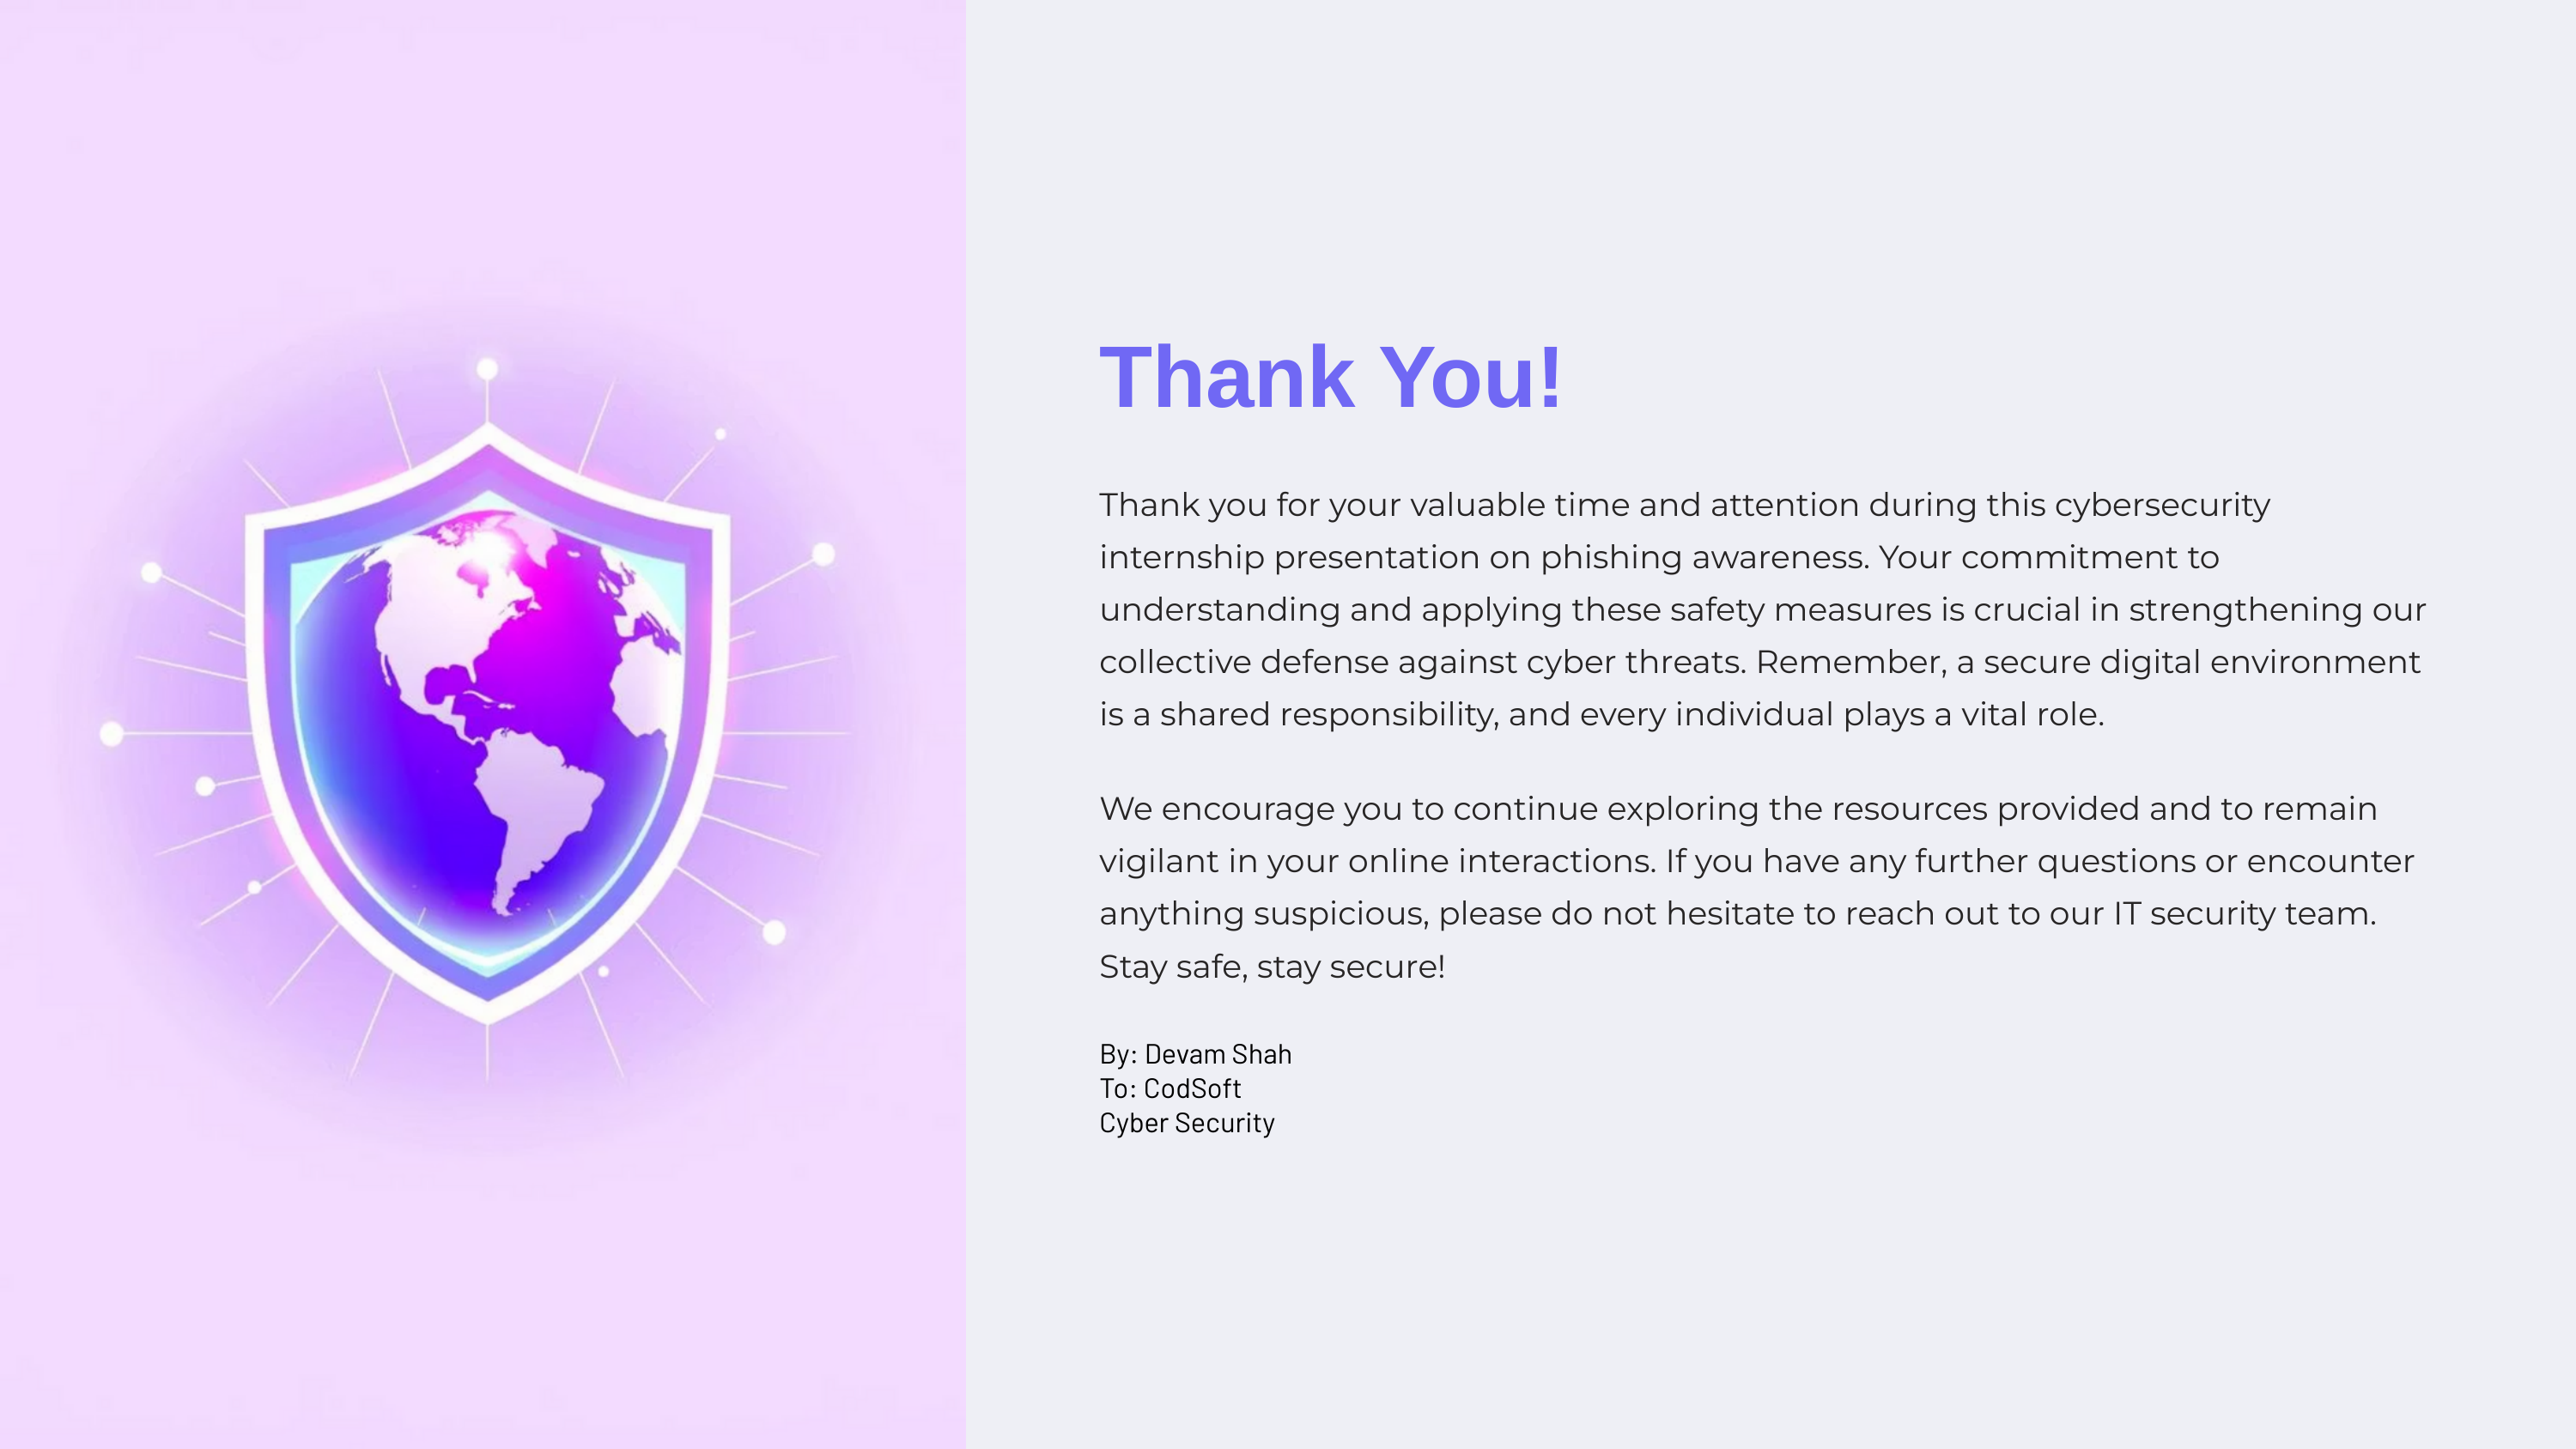

Thank You!
Thank you for your valuable time and attention during this cybersecurity internship presentation on phishing awareness. Your commitment to understanding and applying these safety measures is crucial in strengthening our collective defense against cyber threats. Remember, a secure digital environment is a shared responsibility, and every individual plays a vital role.
We encourage you to continue exploring the resources provided and to remain vigilant in your online interactions. If you have any further questions or encounter anything suspicious, please do not hesitate to reach out to our IT security team. Stay safe, stay secure!
By: Devam Shah
To: CodSoft
Cyber Security